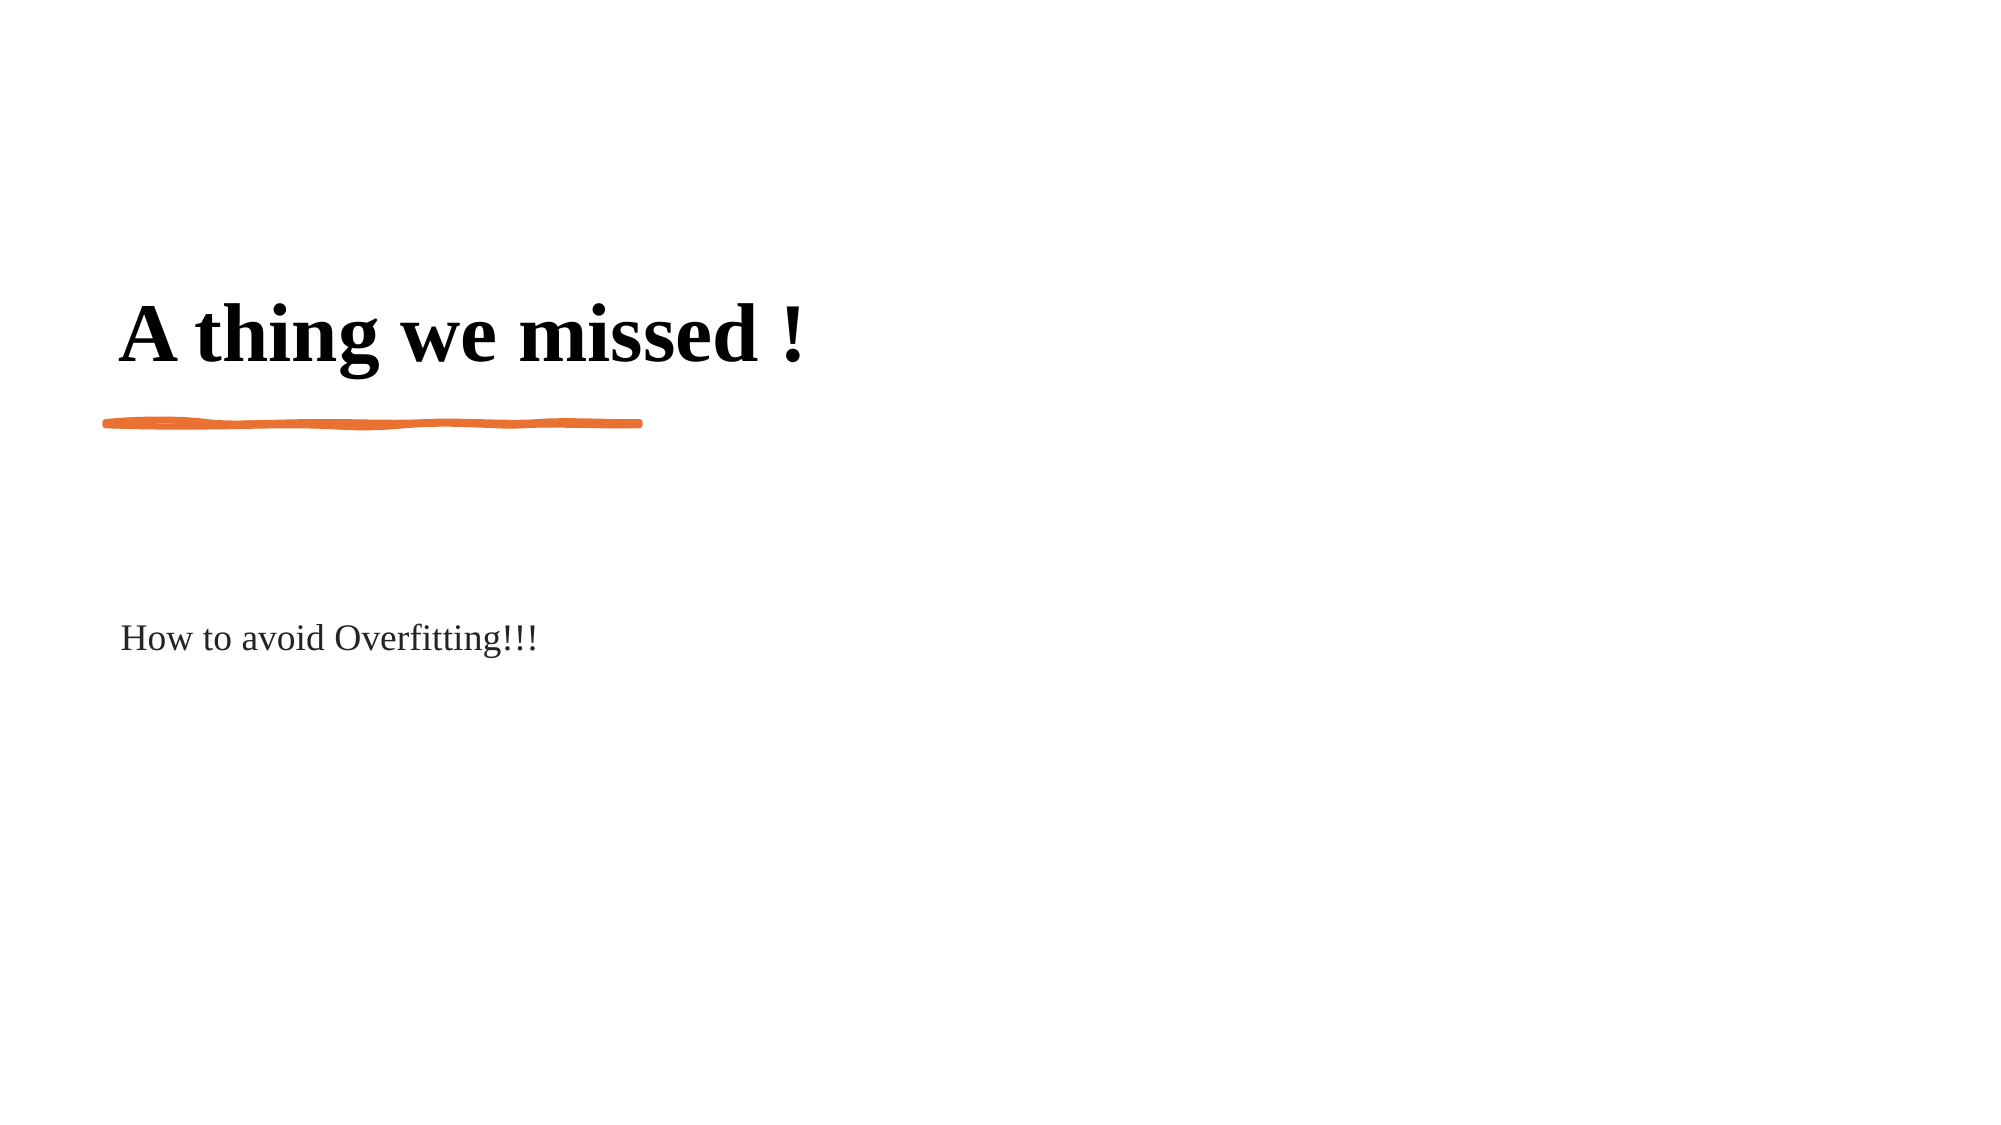

# A thing we missed !

How to avoid Overfitting!!!